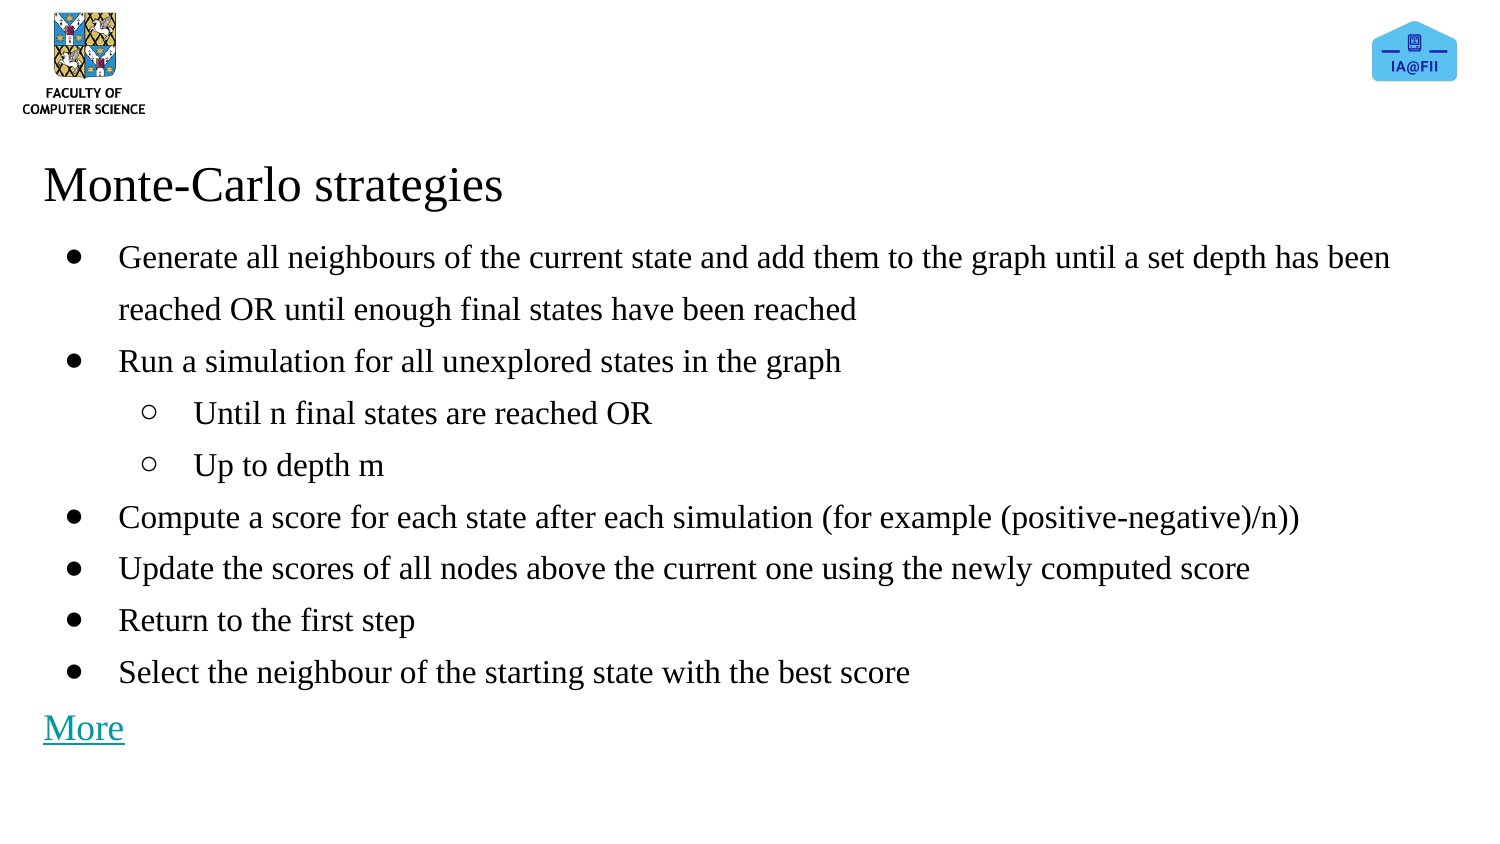

Monte-Carlo strategies
Generate all neighbours of the current state and add them to the graph until a set depth has been reached OR until enough final states have been reached
Run a simulation for all unexplored states in the graph
Until n final states are reached OR
Up to depth m
Compute a score for each state after each simulation (for example (positive-negative)/n))
Update the scores of all nodes above the current one using the newly computed score
Return to the first step
Select the neighbour of the starting state with the best score
More